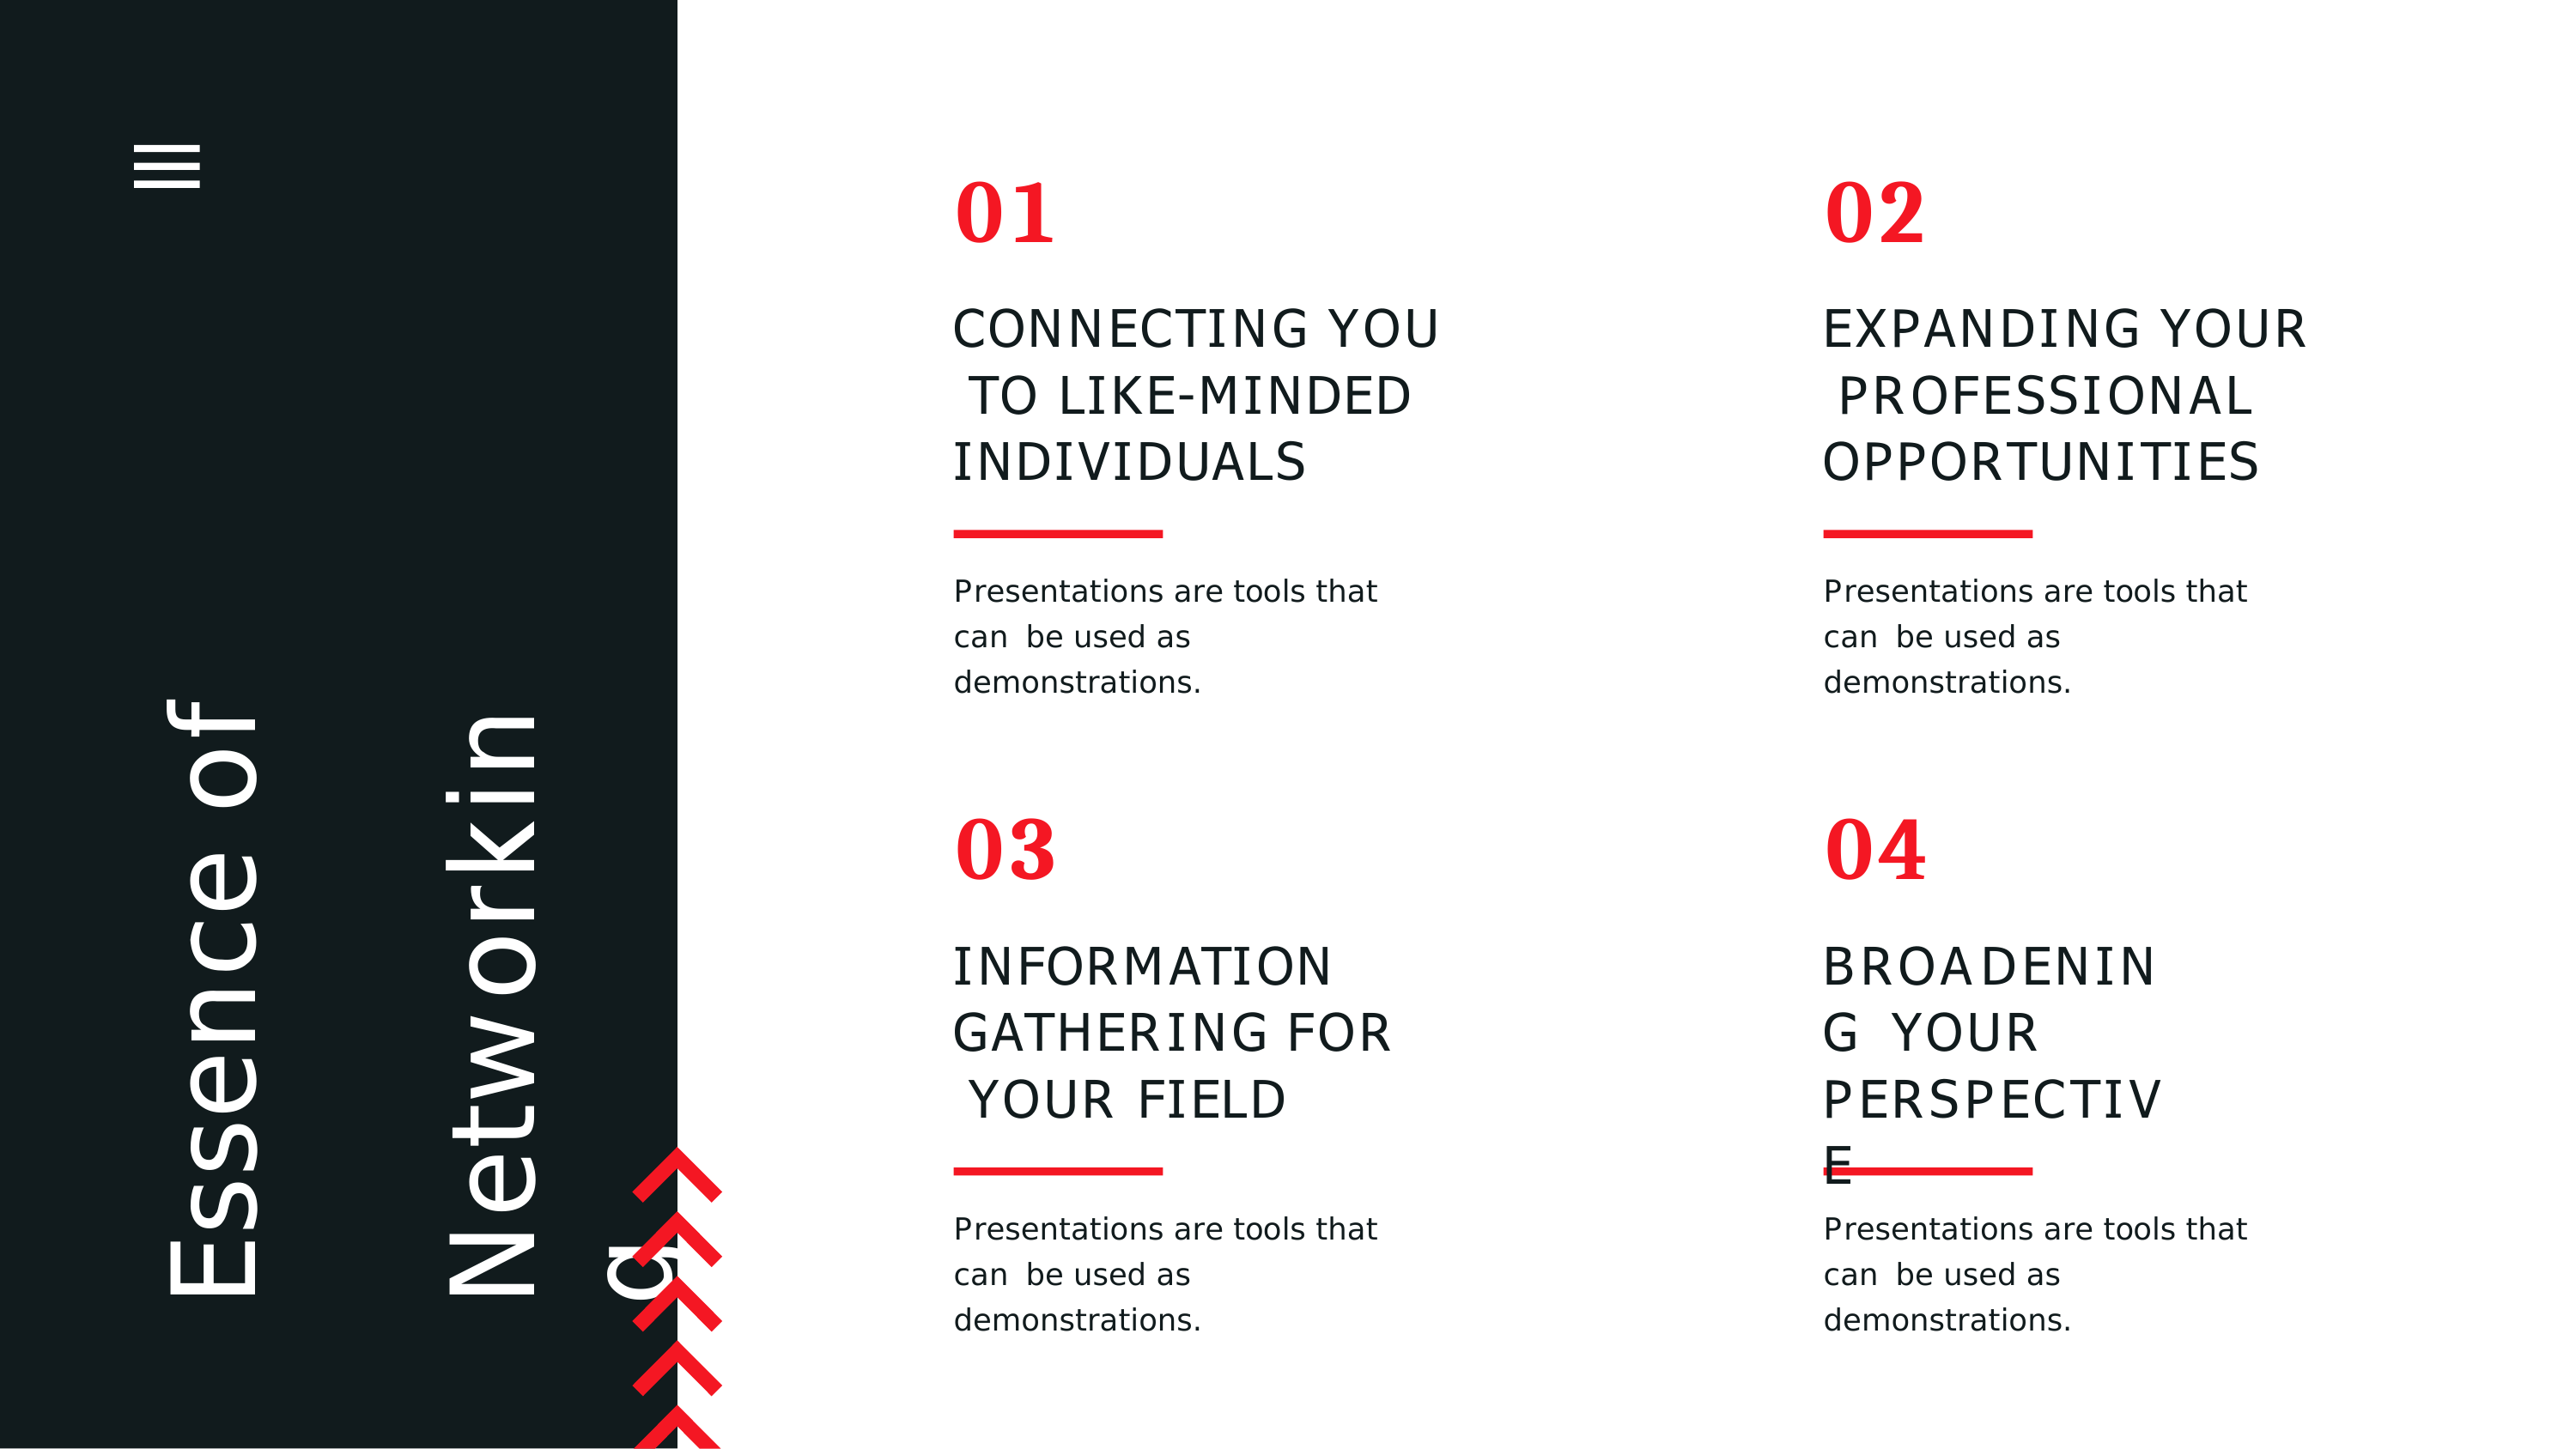

02
EXPANDING YOUR  PROFESSIONAL  OPPORTUNITIES

# 01
CONNECTING YOU  TO LIKE-MINDED  INDIVIDUALS

Presentations are tools that can  be used as demonstrations.
Presentations are tools that can  be used as demonstrations.
Essence of  Networking
03
INFORMATION  GATHERING FOR  YOUR FIELD
04
BROADENING  YOUR  PERSPECTIVE

Presentations are tools that can  be used as demonstrations.
Presentations are tools that can  be used as demonstrations.